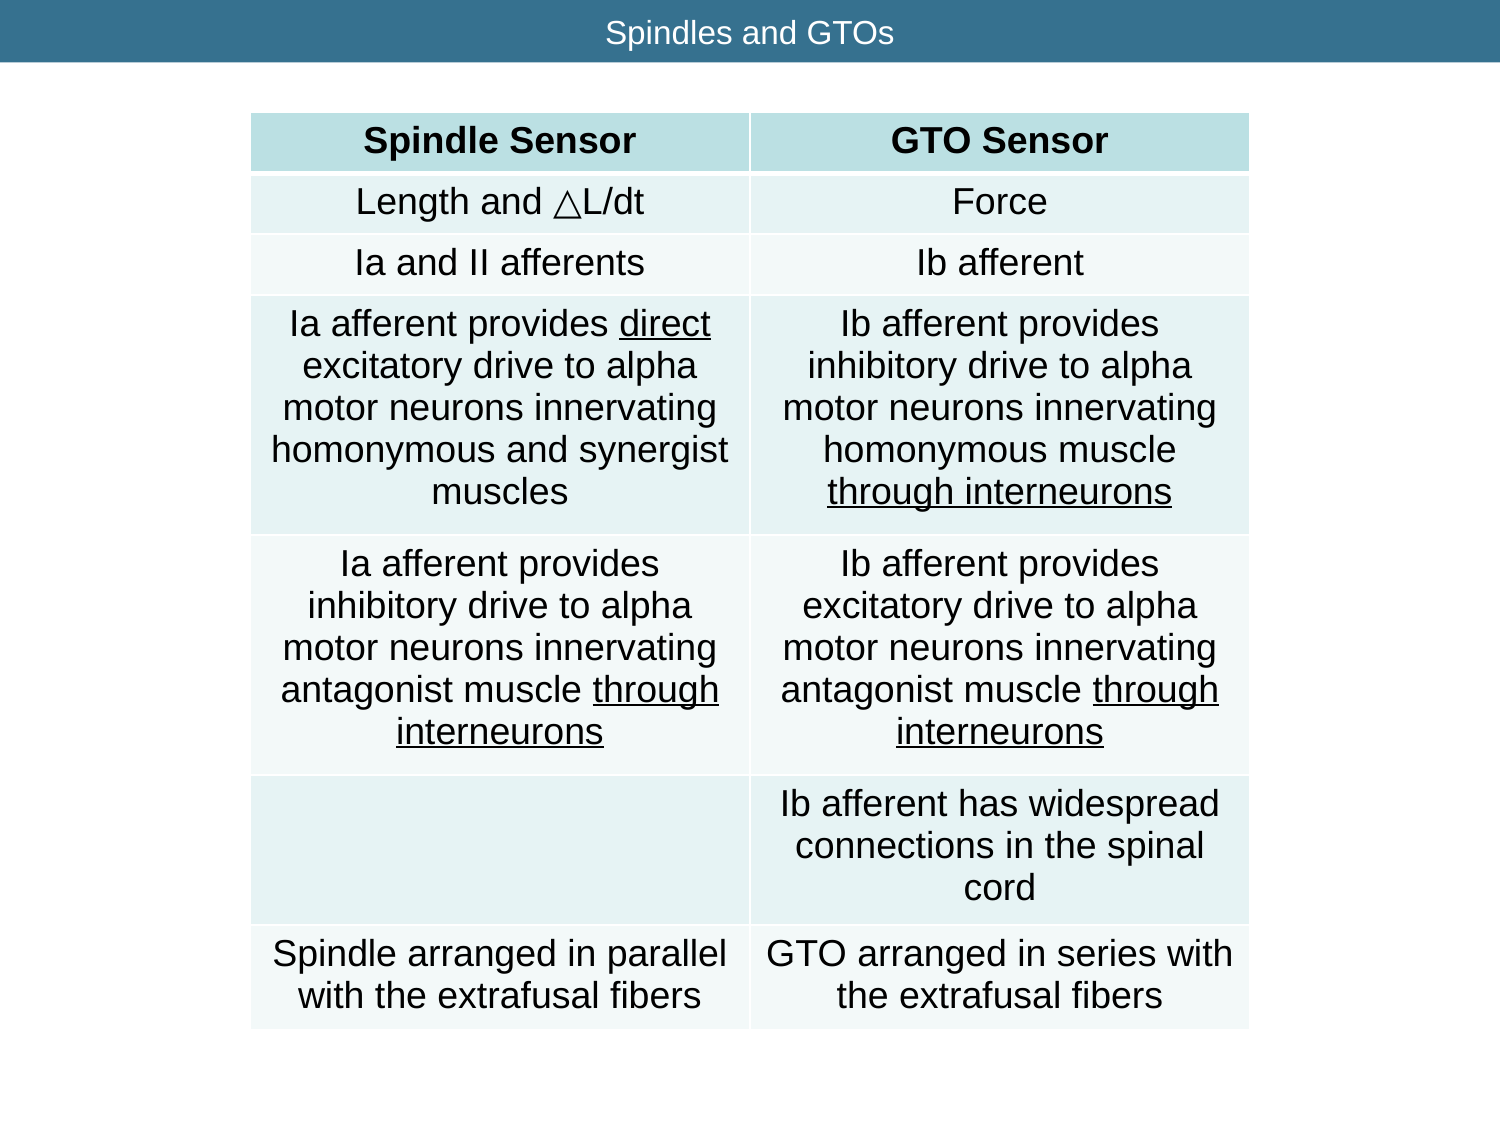

# Spindles and GTOs
| Spindle Sensor | GTO Sensor |
| --- | --- |
| Length and △L/dt | Force |
| Ia and II afferents | Ib afferent |
| Ia afferent provides direct excitatory drive to alpha motor neurons innervating homonymous and synergist muscles | Ib afferent provides inhibitory drive to alpha motor neurons innervating homonymous muscle through interneurons |
| Ia afferent provides inhibitory drive to alpha motor neurons innervating antagonist muscle through interneurons | Ib afferent provides excitatory drive to alpha motor neurons innervating antagonist muscle through interneurons |
|  | Ib afferent has widespread connections in the spinal cord |
| Spindle arranged in parallel with the extrafusal fibers | GTO arranged in series with the extrafusal fibers |